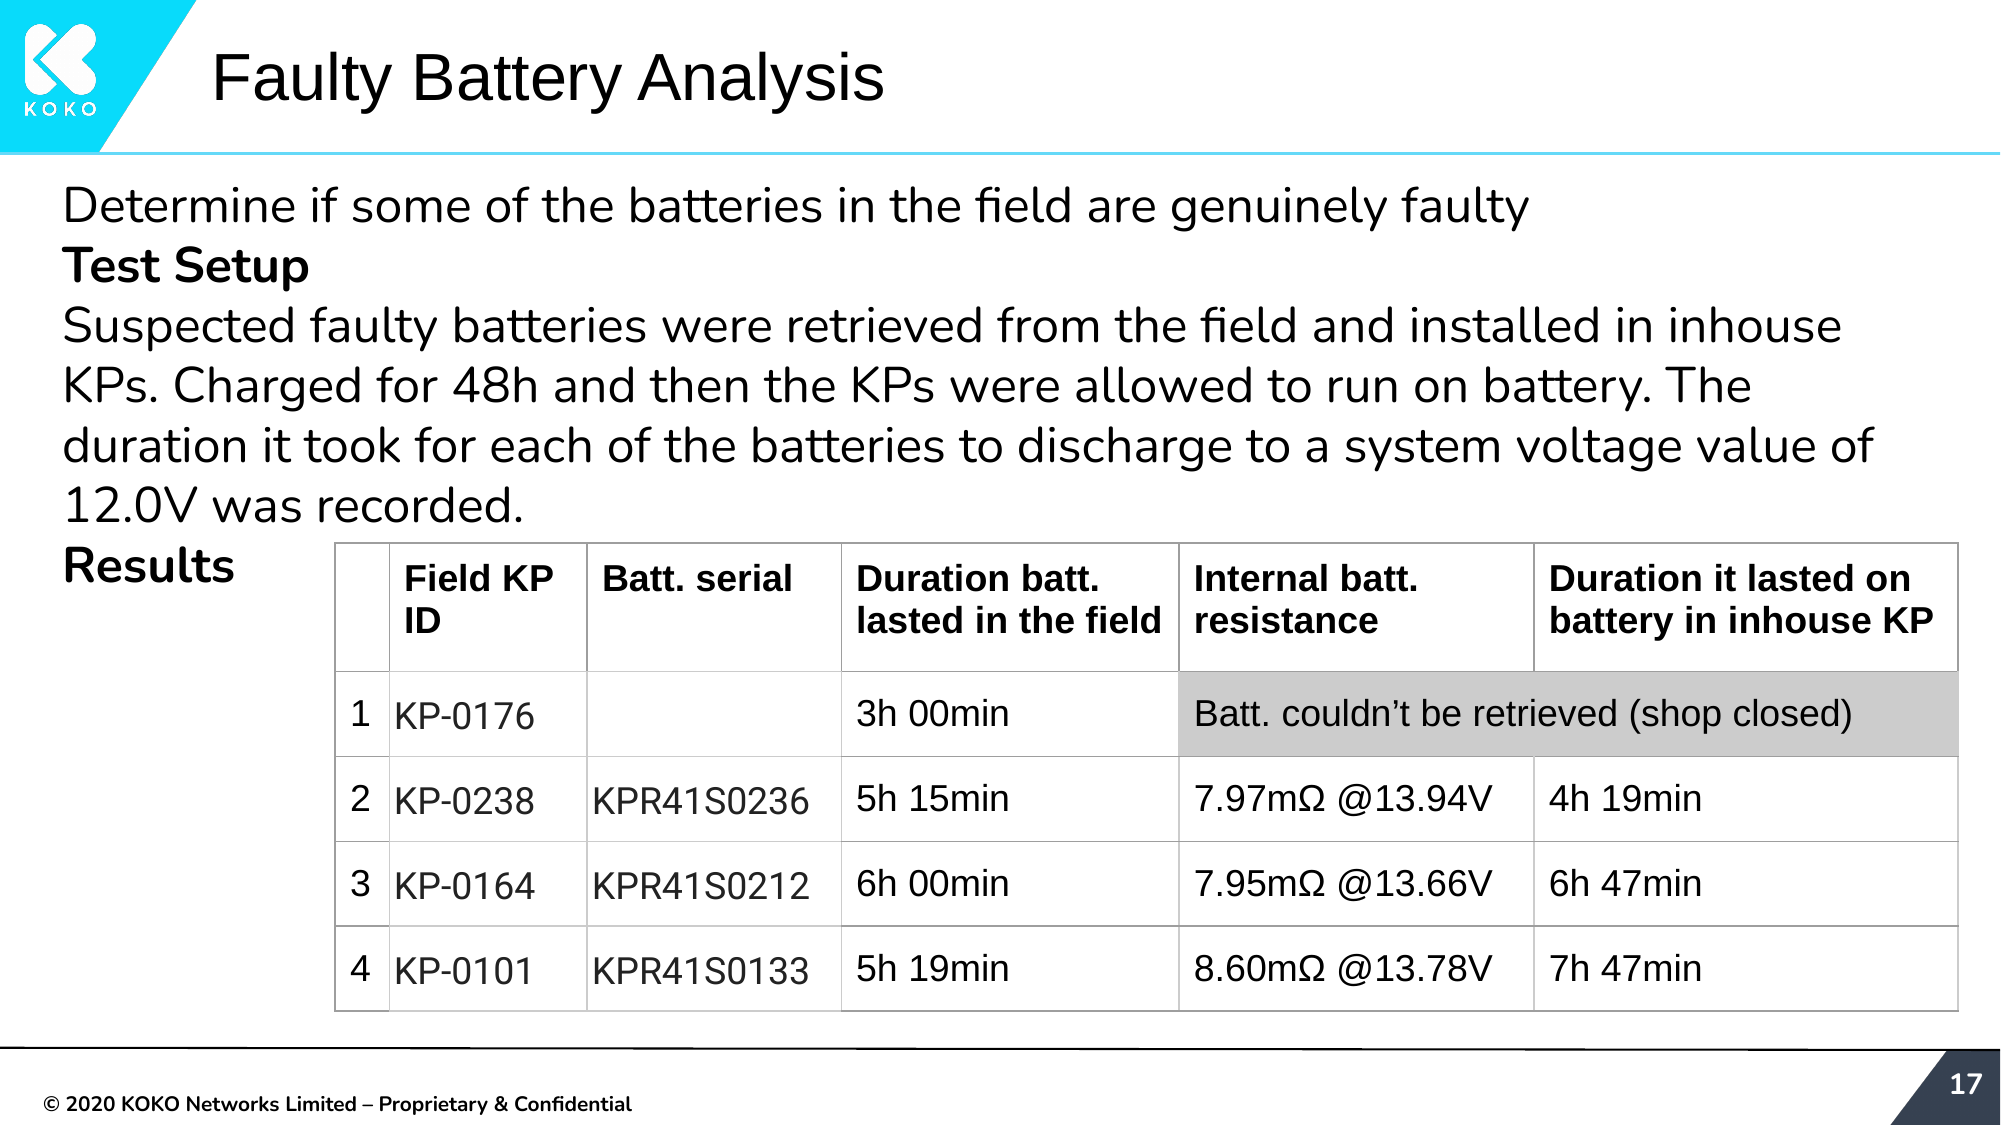

# Faulty Battery Analysis
Determine if some of the batteries in the field are genuinely faulty
Test Setup
Suspected faulty batteries were retrieved from the field and installed in inhouse KPs. Charged for 48h and then the KPs were allowed to run on battery. The duration it took for each of the batteries to discharge to a system voltage value of 12.0V was recorded.
Results

|  | Field KP ID | Batt. serial | Duration batt. lasted in the field | Internal batt. resistance | Duration it lasted on battery in inhouse KP |
| --- | --- | --- | --- | --- | --- |
| 1 | KP-0176 |  | 3h 00min | Batt. couldn’t be retrieved (shop closed) |  |
| 2 | KP-0238 | KPR41S0236 | 5h 15min | 7.97mΩ @13.94V | 4h 19min |
| 3 | KP-0164 | KPR41S0212 | 6h 00min | 7.95mΩ @13.66V | 6h 47min |
| 4 | KP-0101 | KPR41S0133 | 5h 19min | 8.60mΩ @13.78V | 7h 47min |
17